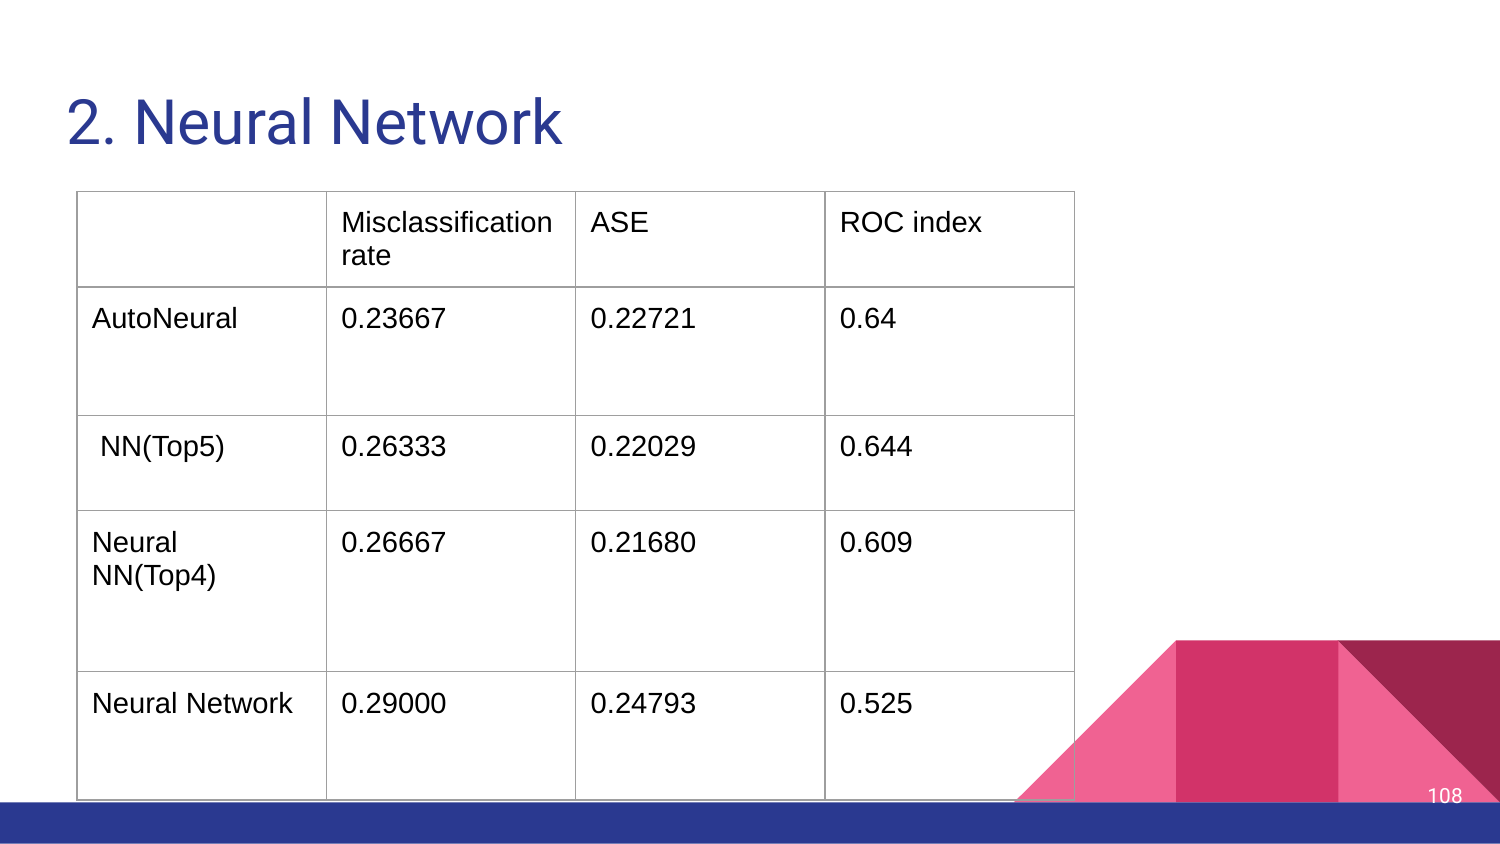

# 2. Neural Network
|  | Misclassification rate | ASE | ROC index |
| --- | --- | --- | --- |
| AutoNeural | 0.23667 | 0.22721 | 0.64 |
| NN(Top5) | 0.26333 | 0.22029 | 0.644 |
| Neural NN(Top4) | 0.26667 | 0.21680 | 0.609 |
| Neural Network | 0.29000 | 0.24793 | 0.525 |
108